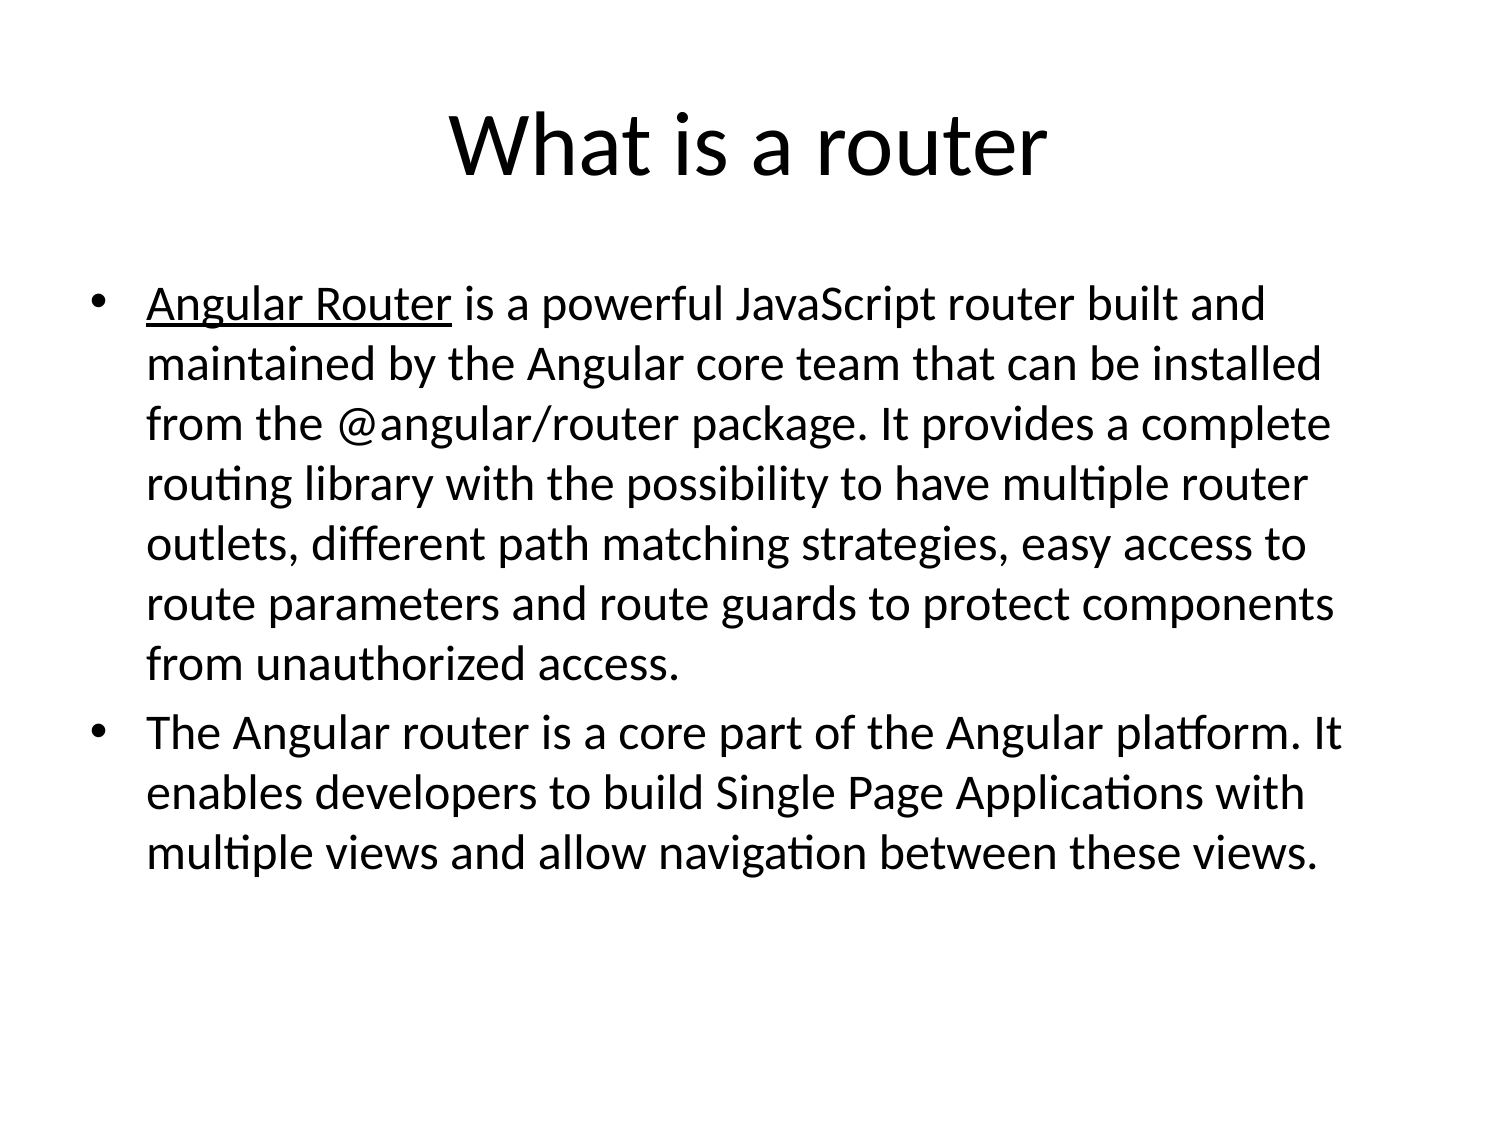

# What is a router
Angular Router is a powerful JavaScript router built and maintained by the Angular core team that can be installed from the @angular/router package. It provides a complete routing library with the possibility to have multiple router outlets, different path matching strategies, easy access to route parameters and route guards to protect components from unauthorized access.
The Angular router is a core part of the Angular platform. It enables developers to build Single Page Applications with multiple views and allow navigation between these views.